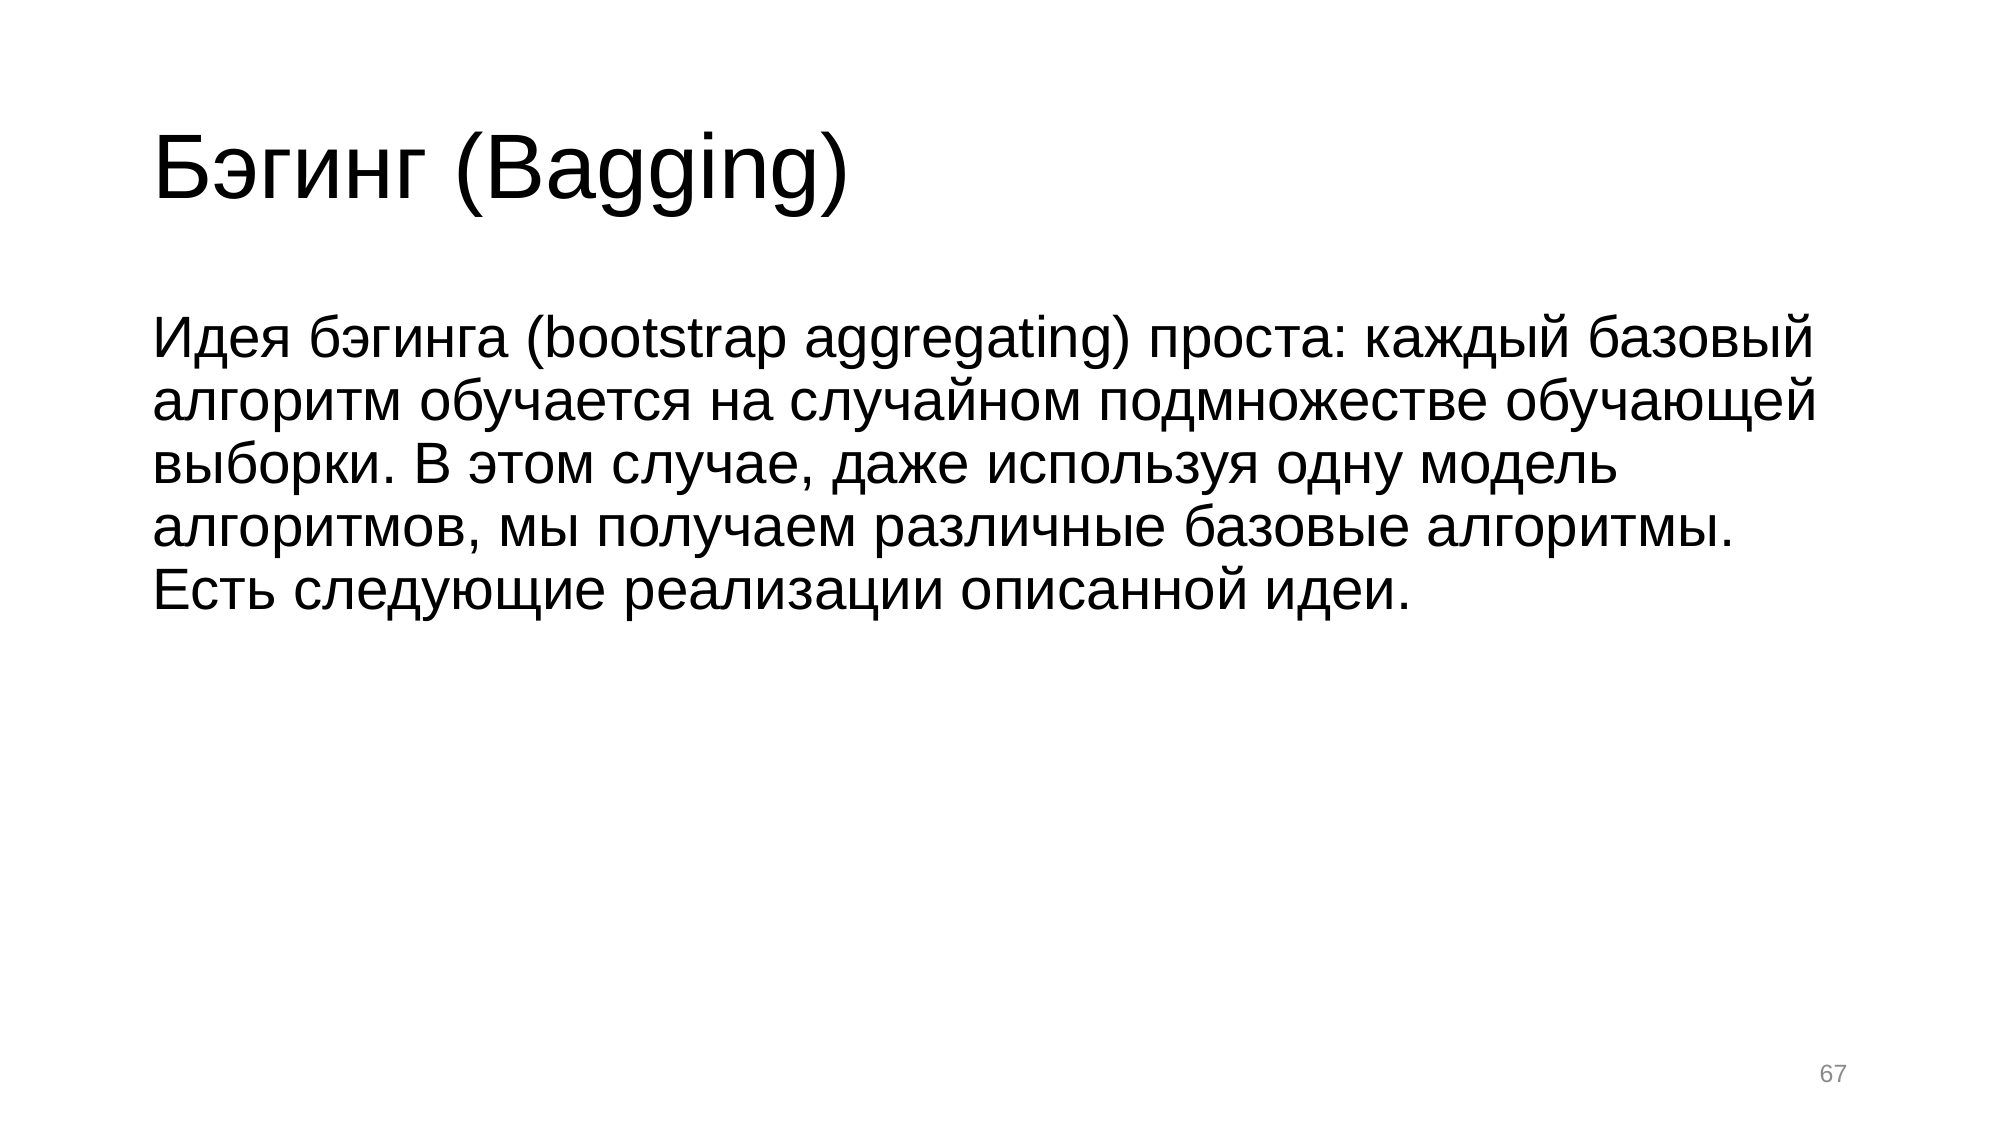

# Бэгинг (Bagging)
Идея бэгинга (bootstrap aggregating) проста: каждый базовый алгоритм обучается на случайном подмножестве обучающей выборки. В этом случае, даже используя одну модель алгоритмов, мы получаем различные базовые алгоритмы. Есть следующие реализации описанной идеи.
67